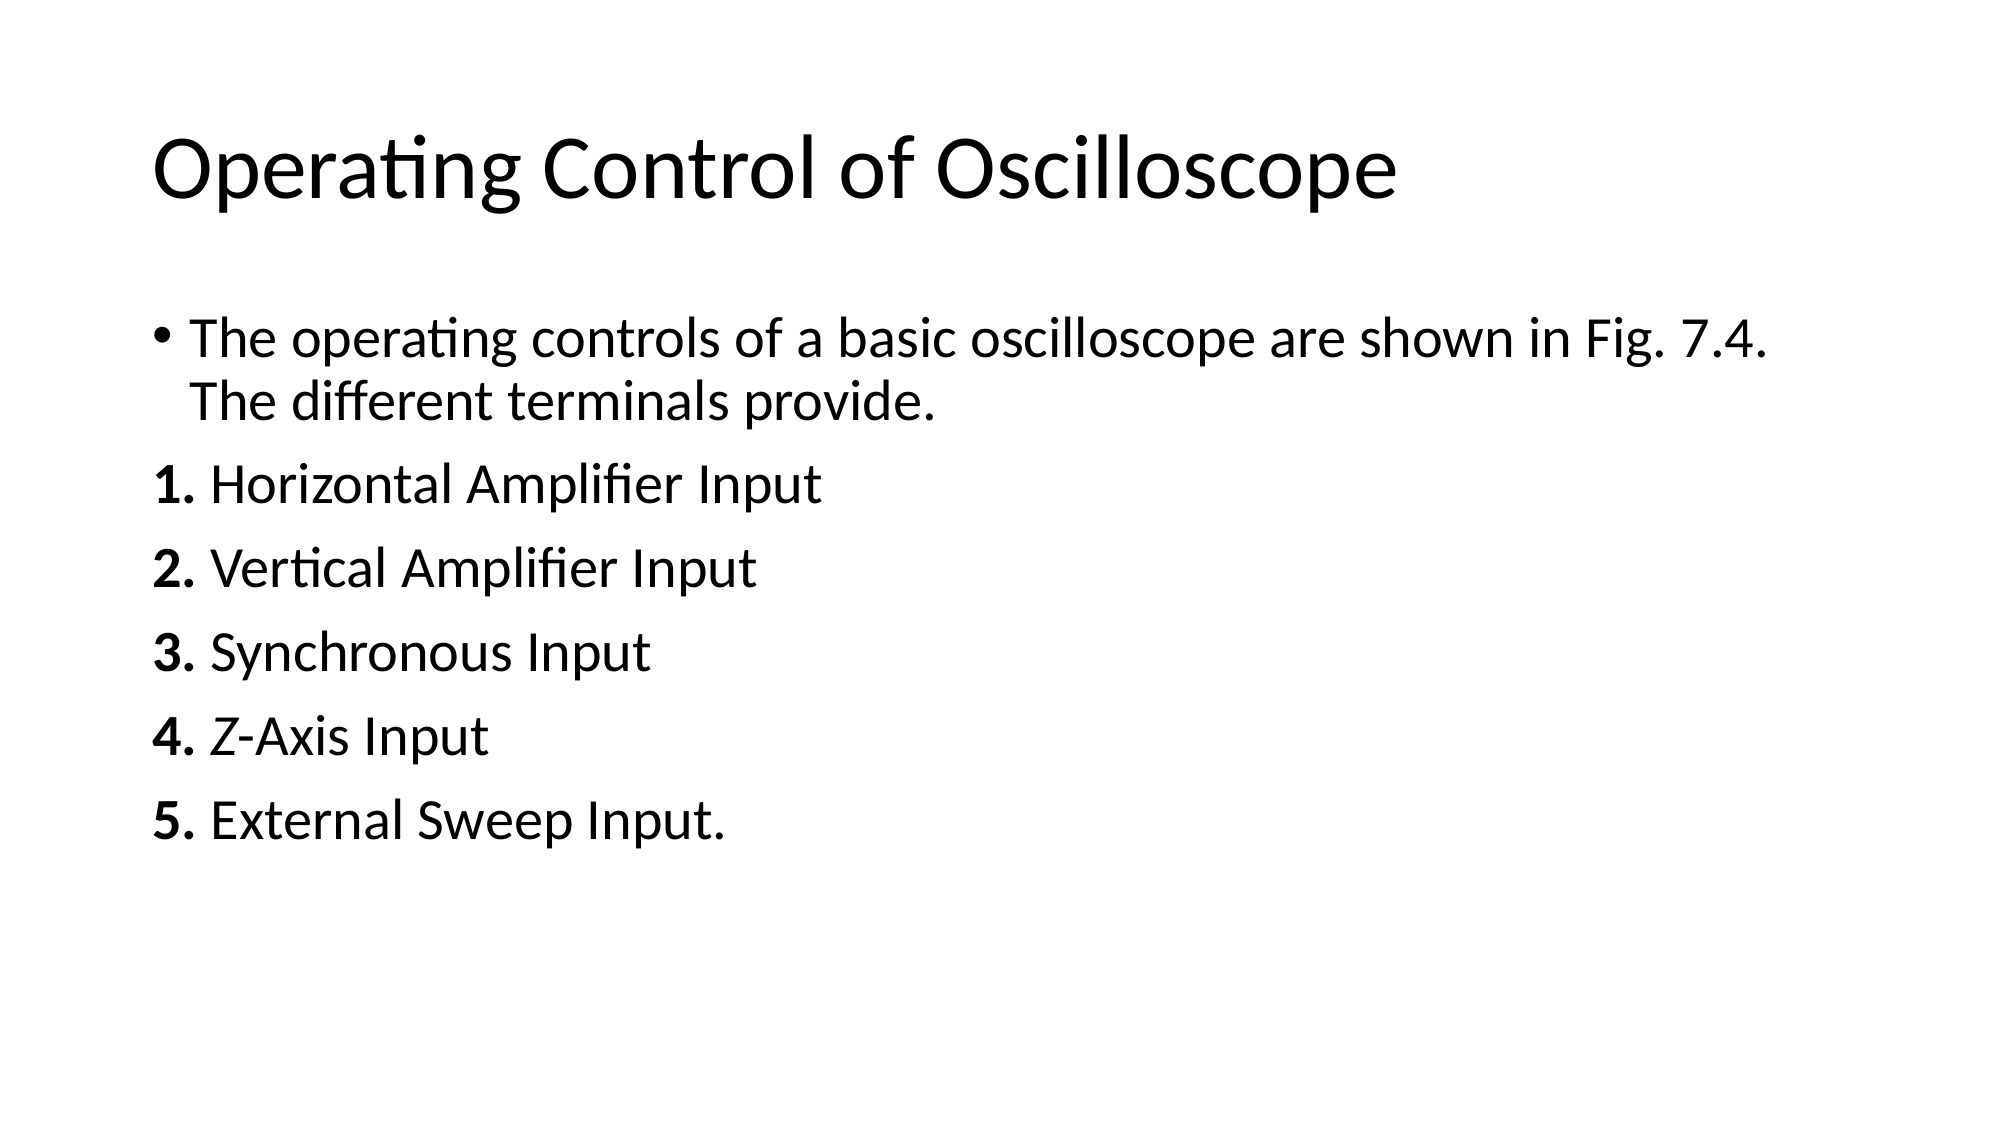

# Operating Control of Oscilloscope
The operating controls of a basic oscilloscope are shown in Fig. 7.4. The different terminals provide.
1. Horizontal Amplifier Input
2. Vertical Amplifier Input
3. Synchronous Input
4. Z-Axis Input
5. External Sweep Input.